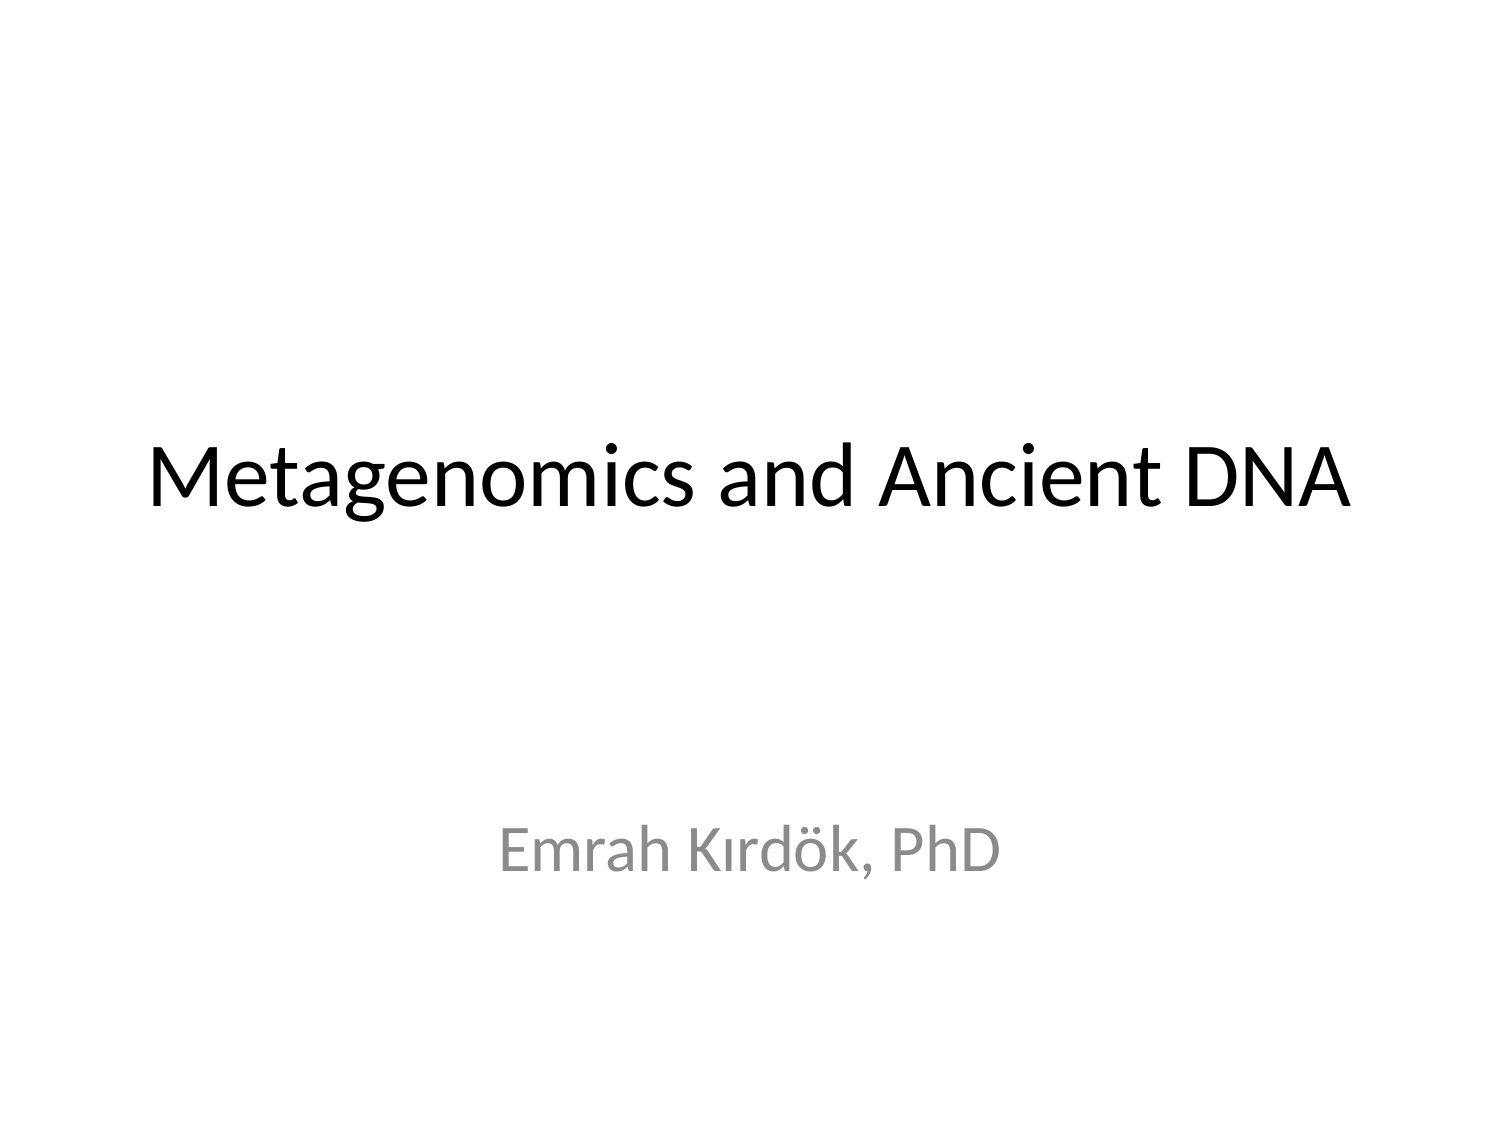

# Metagenomics and Ancient DNA
Emrah Kırdök, PhD